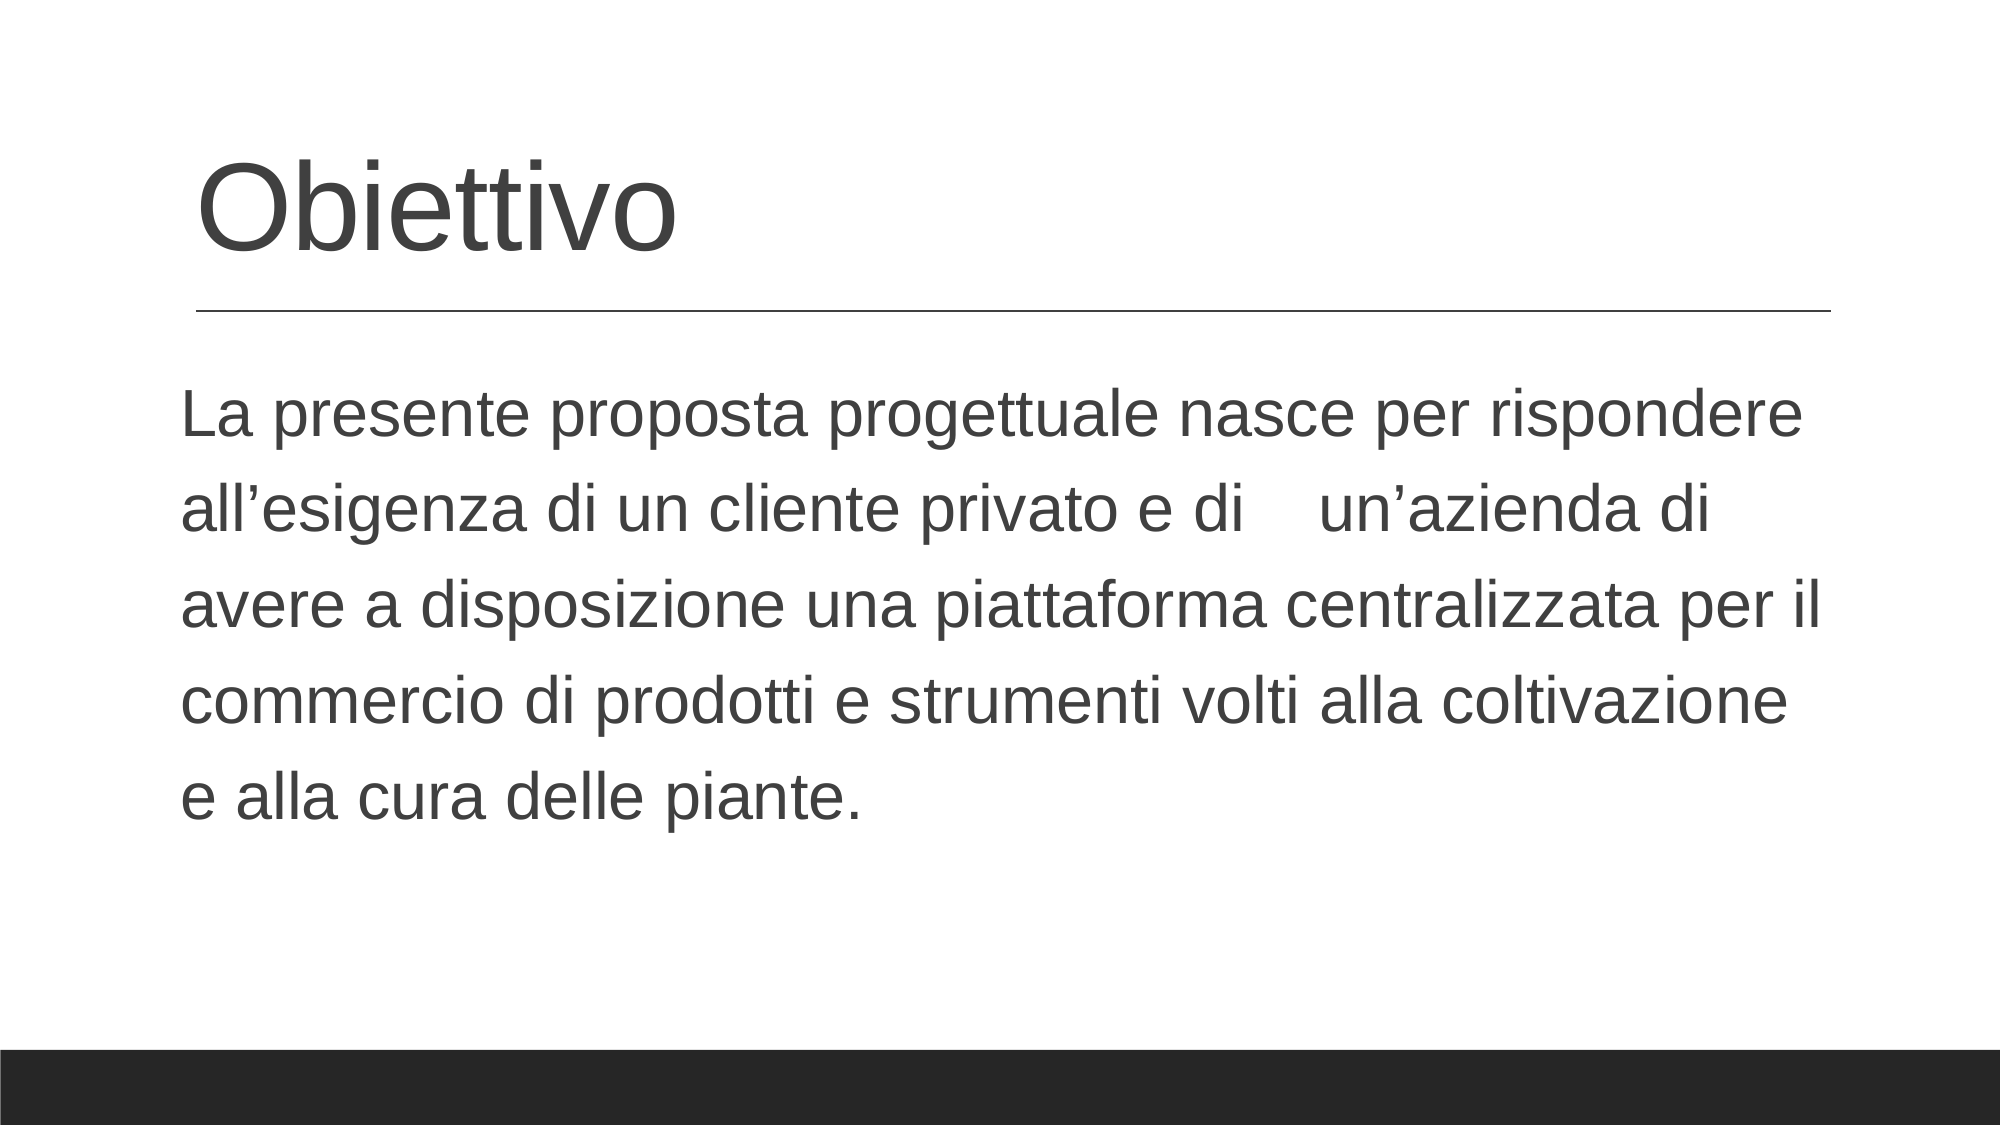

# Obiettivo
La presente proposta progettuale nasce per rispondere all’esigenza di un cliente privato e di    un’azienda di avere a disposizione una piattaforma centralizzata per il commercio di prodotti e strumenti volti alla coltivazione e alla cura delle piante.